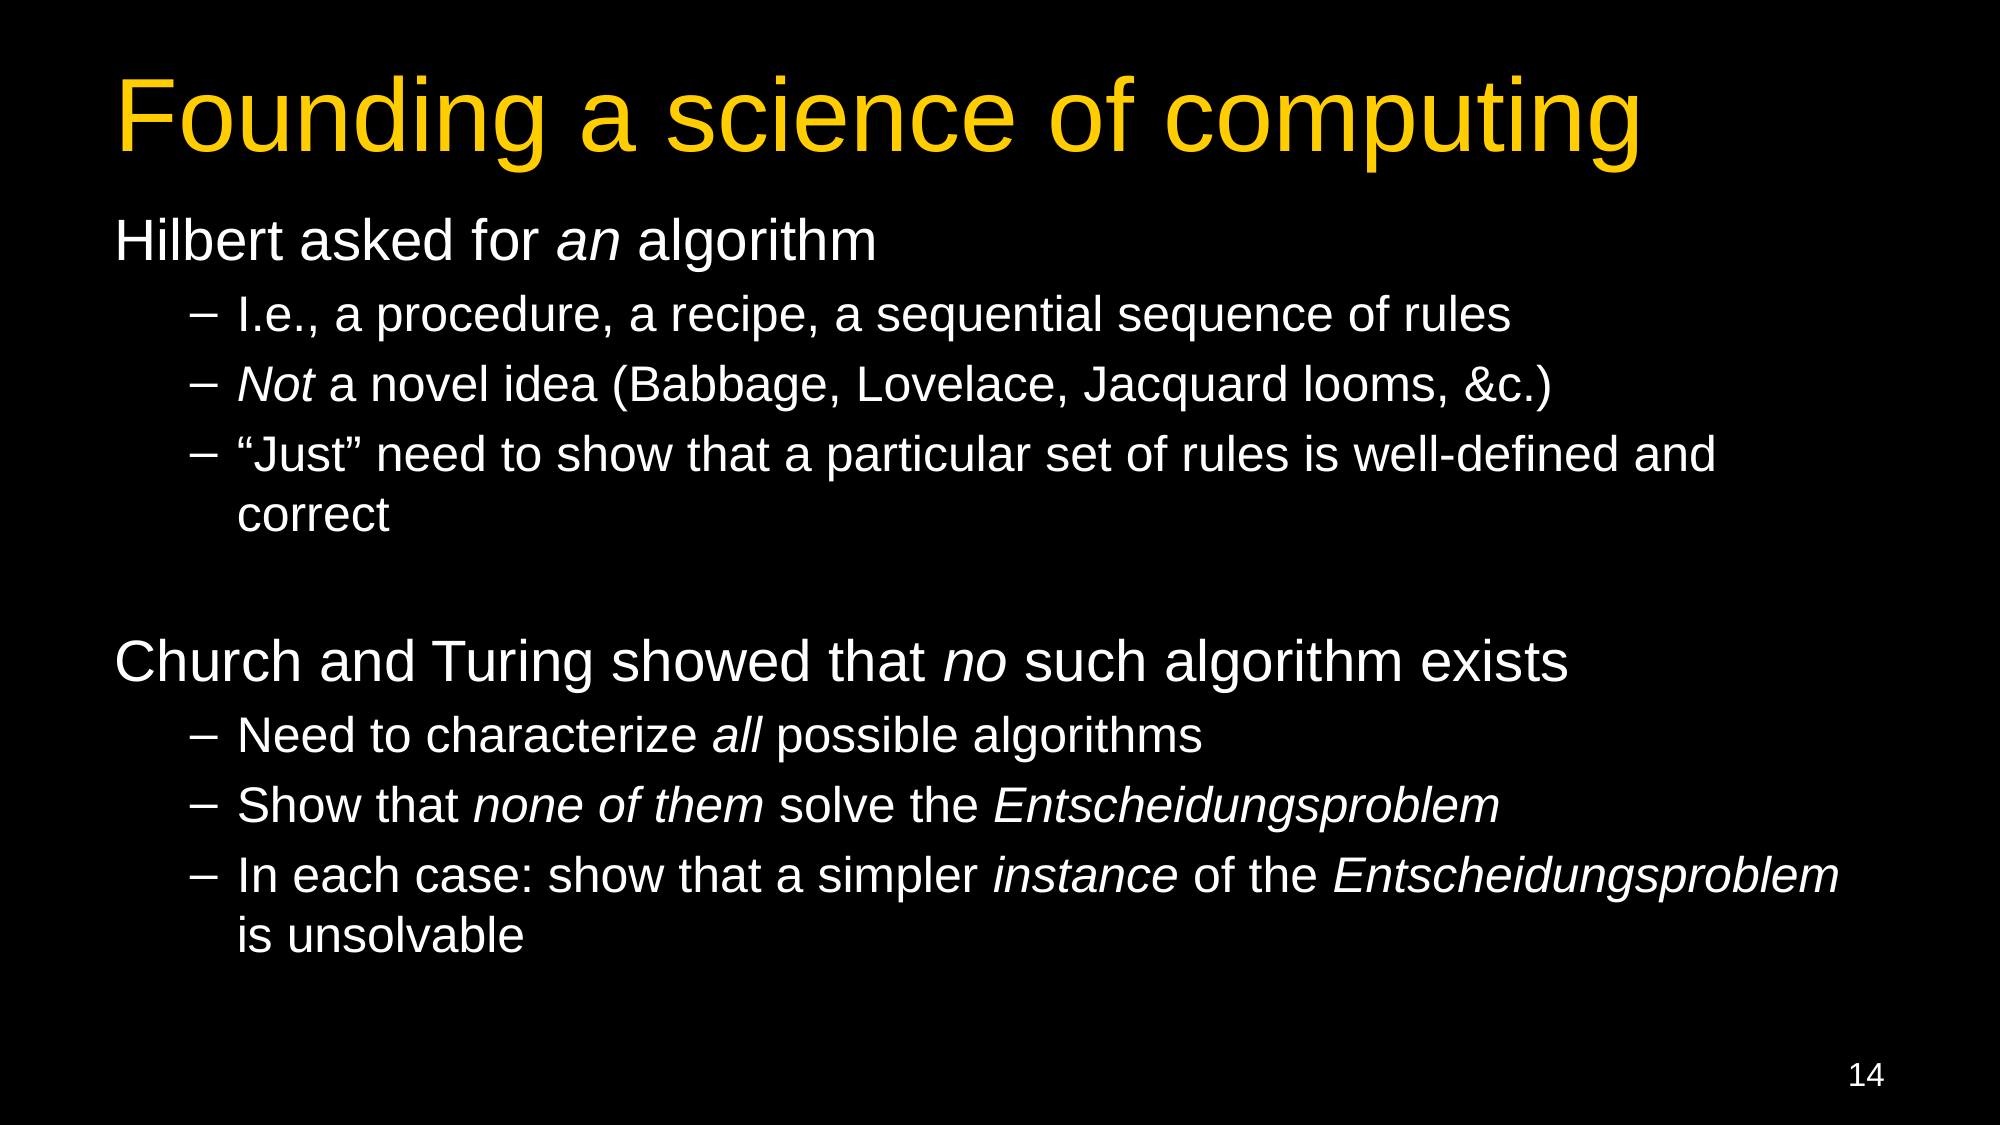

# Founding a science of computing
Hilbert asked for an algorithm
I.e., a procedure, a recipe, a sequential sequence of rules
Not a novel idea (Babbage, Lovelace, Jacquard looms, &c.)
“Just” need to show that a particular set of rules is well-defined and correct

Church and Turing showed that no such algorithm exists
Need to characterize all possible algorithms
Show that none of them solve the Entscheidungsproblem
In each case: show that a simpler instance of the Entscheidungsproblem is unsolvable
14